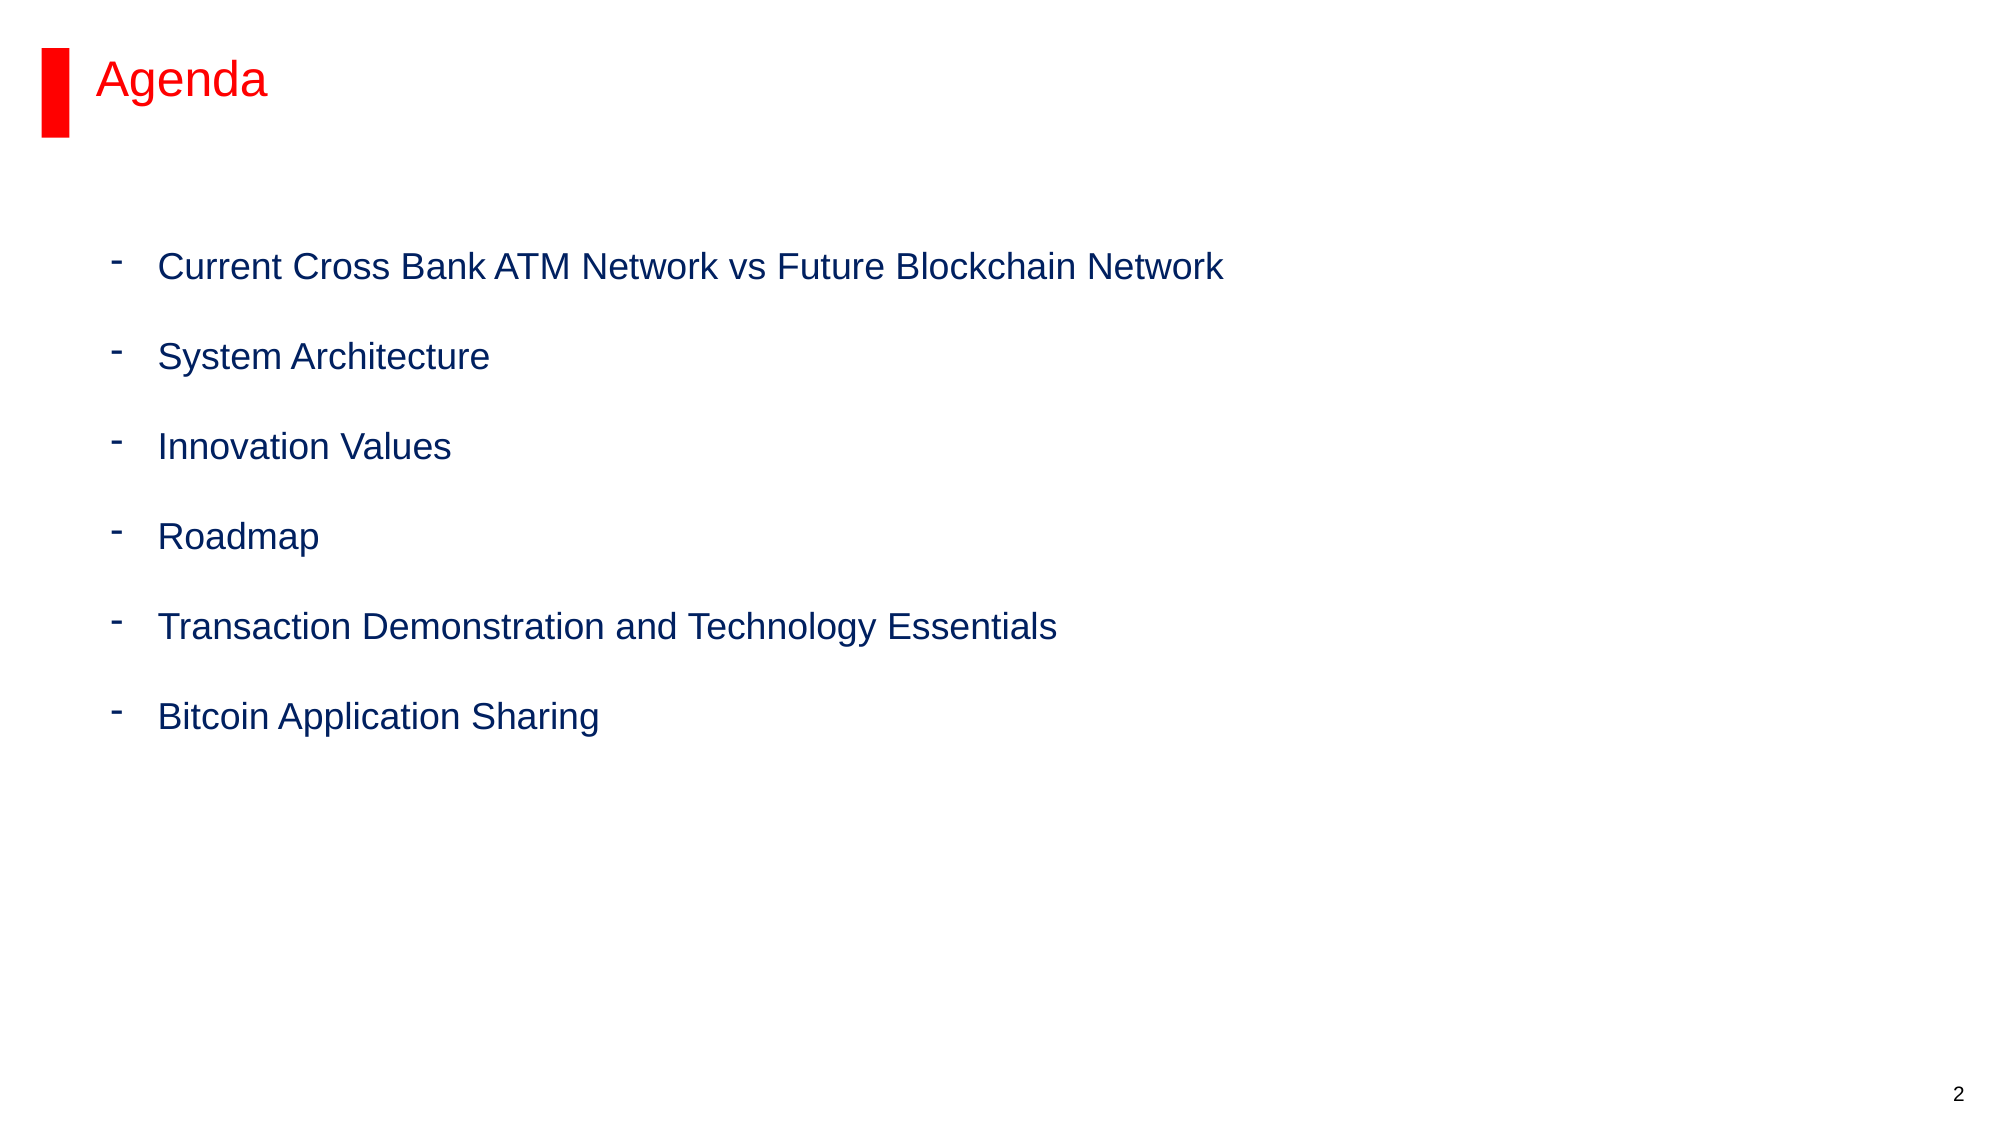

Agenda
Current Cross Bank ATM Network vs Future Blockchain Network

System Architecture

Innovation Values

Roadmap

Transaction Demonstration and Technology Essentials

Bitcoin Application Sharing
RESTRICTED